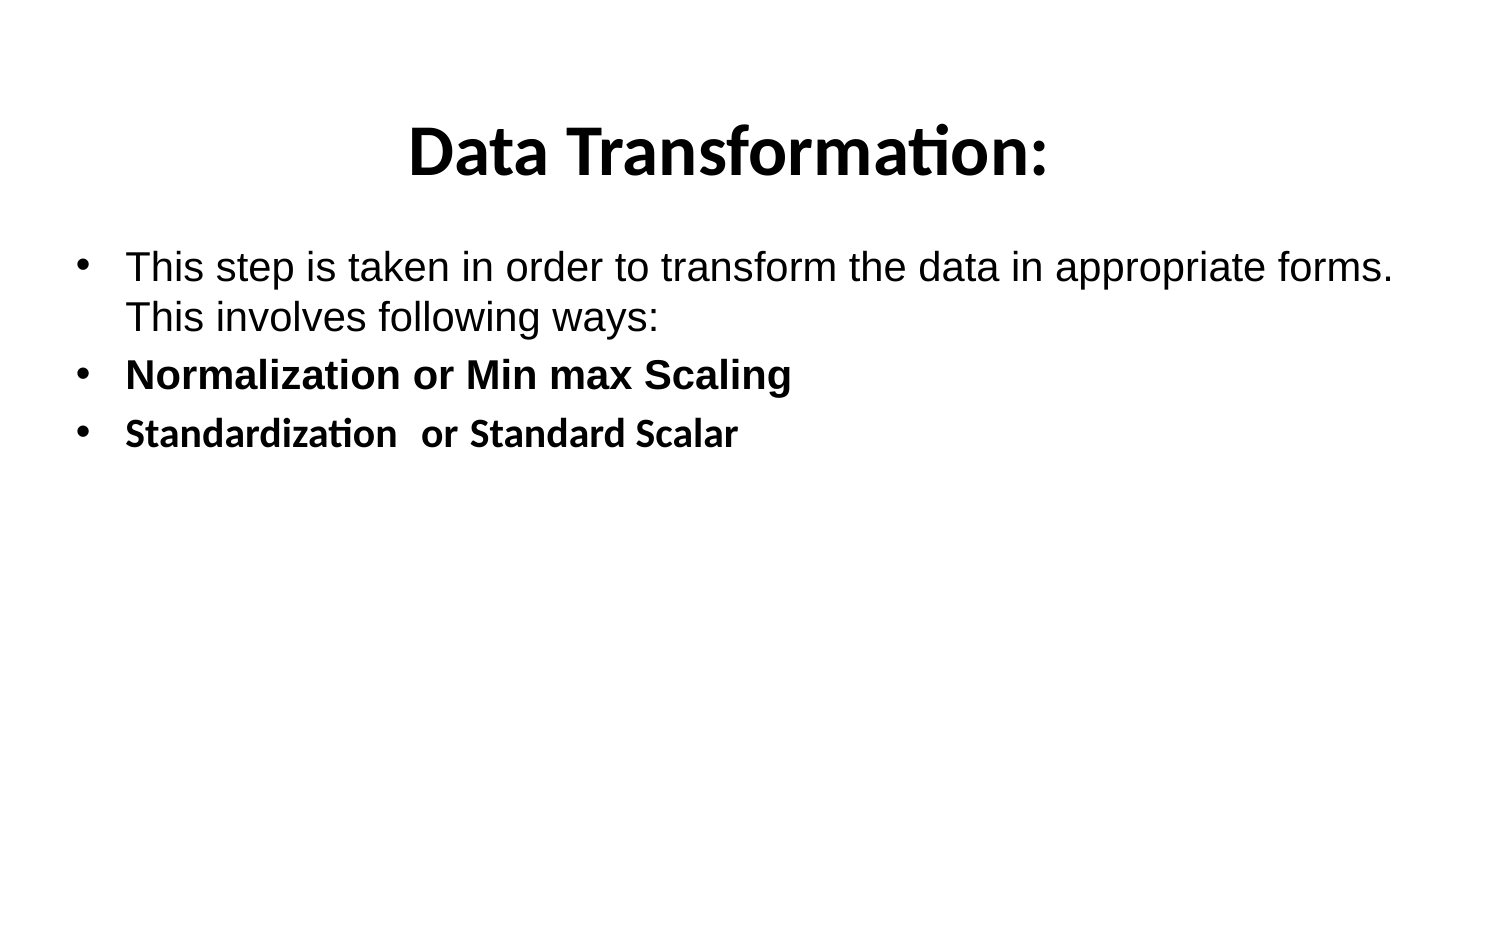

# Data Transformation:
This step is taken in order to transform the data in appropriate forms. This involves following ways:
Normalization or Min max Scaling
Standardization  or Standard Scalar